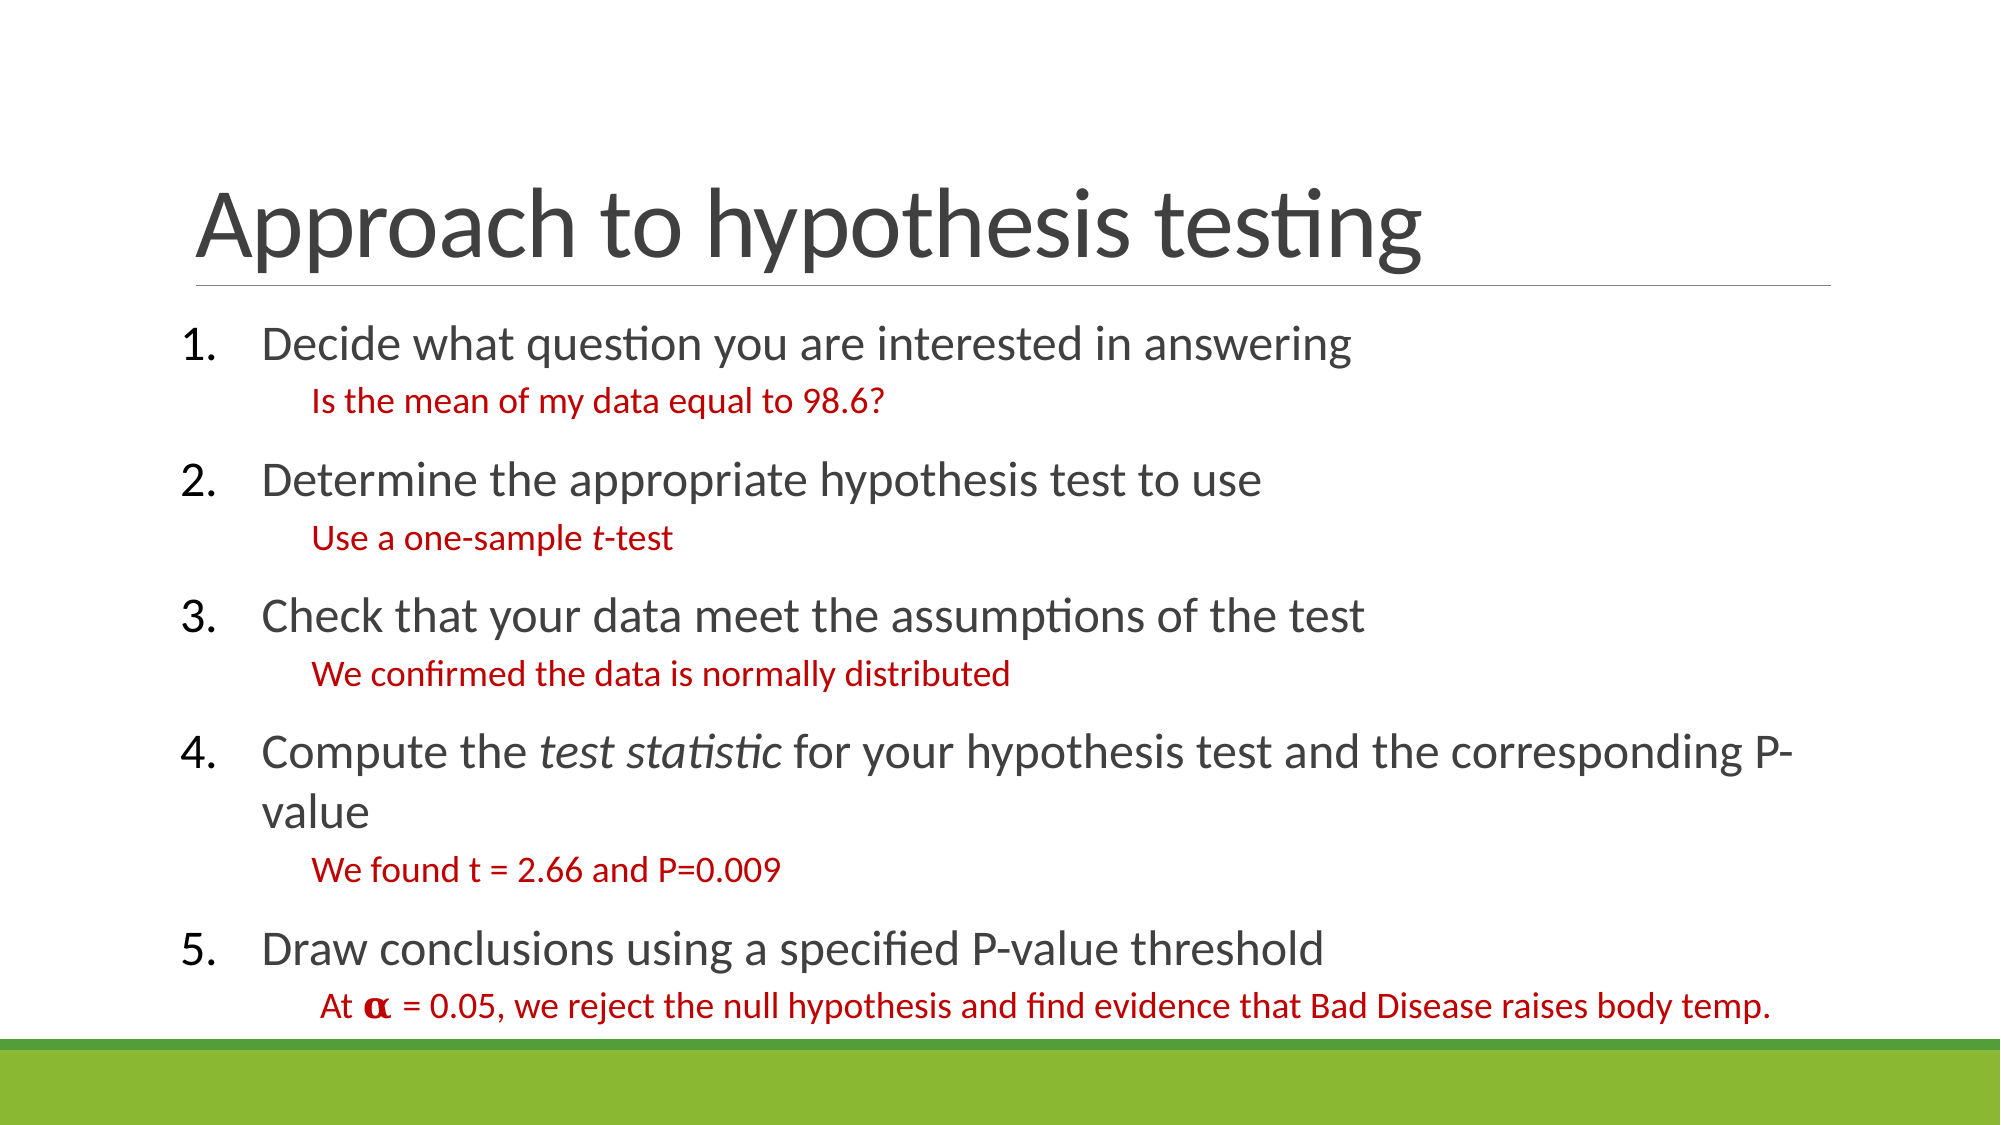

# Approach to hypothesis testing
Decide what question you are interested in answering
          Is the mean of my data equal to 98.6?
Determine the appropriate hypothesis test to use
          Use a one-sample t-test
Check that your data meet the assumptions of the test
          We confirmed the data is normally distributed
Compute the test statistic for your hypothesis test and the corresponding P-value
          We found t = 2.66 and P=0.009
Draw conclusions using a specified P-value threshold
           At 𝛂 = 0.05, we reject the null hypothesis and find evidence that Bad Disease raises body temp.